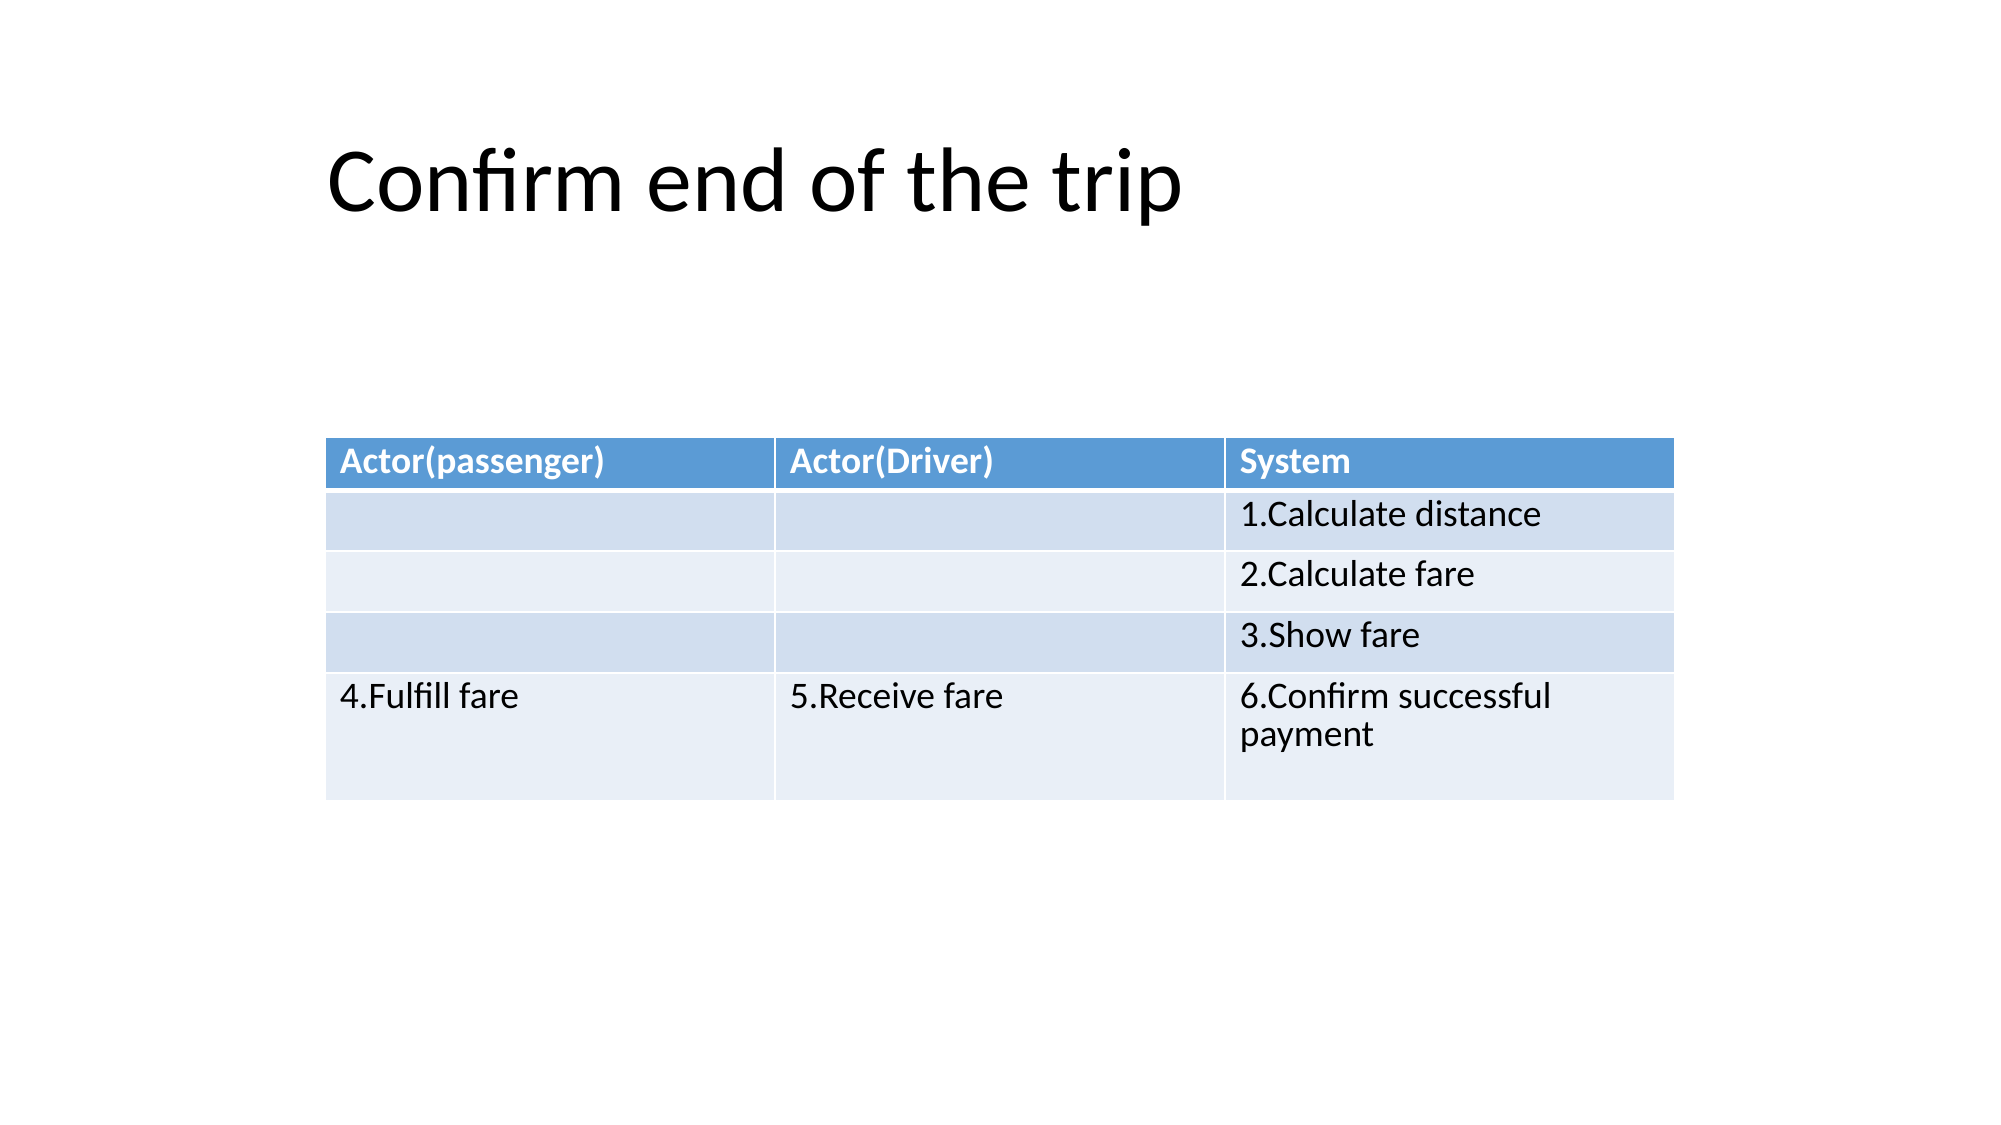

# Confirm end of the trip
| Actor(passenger) | Actor(Driver) | System |
| --- | --- | --- |
|  |  | 1.Calculate distance |
|  |  | 2.Calculate fare |
|  |  | 3.Show fare |
| 4.Fulfill fare | 5.Receive fare | 6.Confirm successful payment |